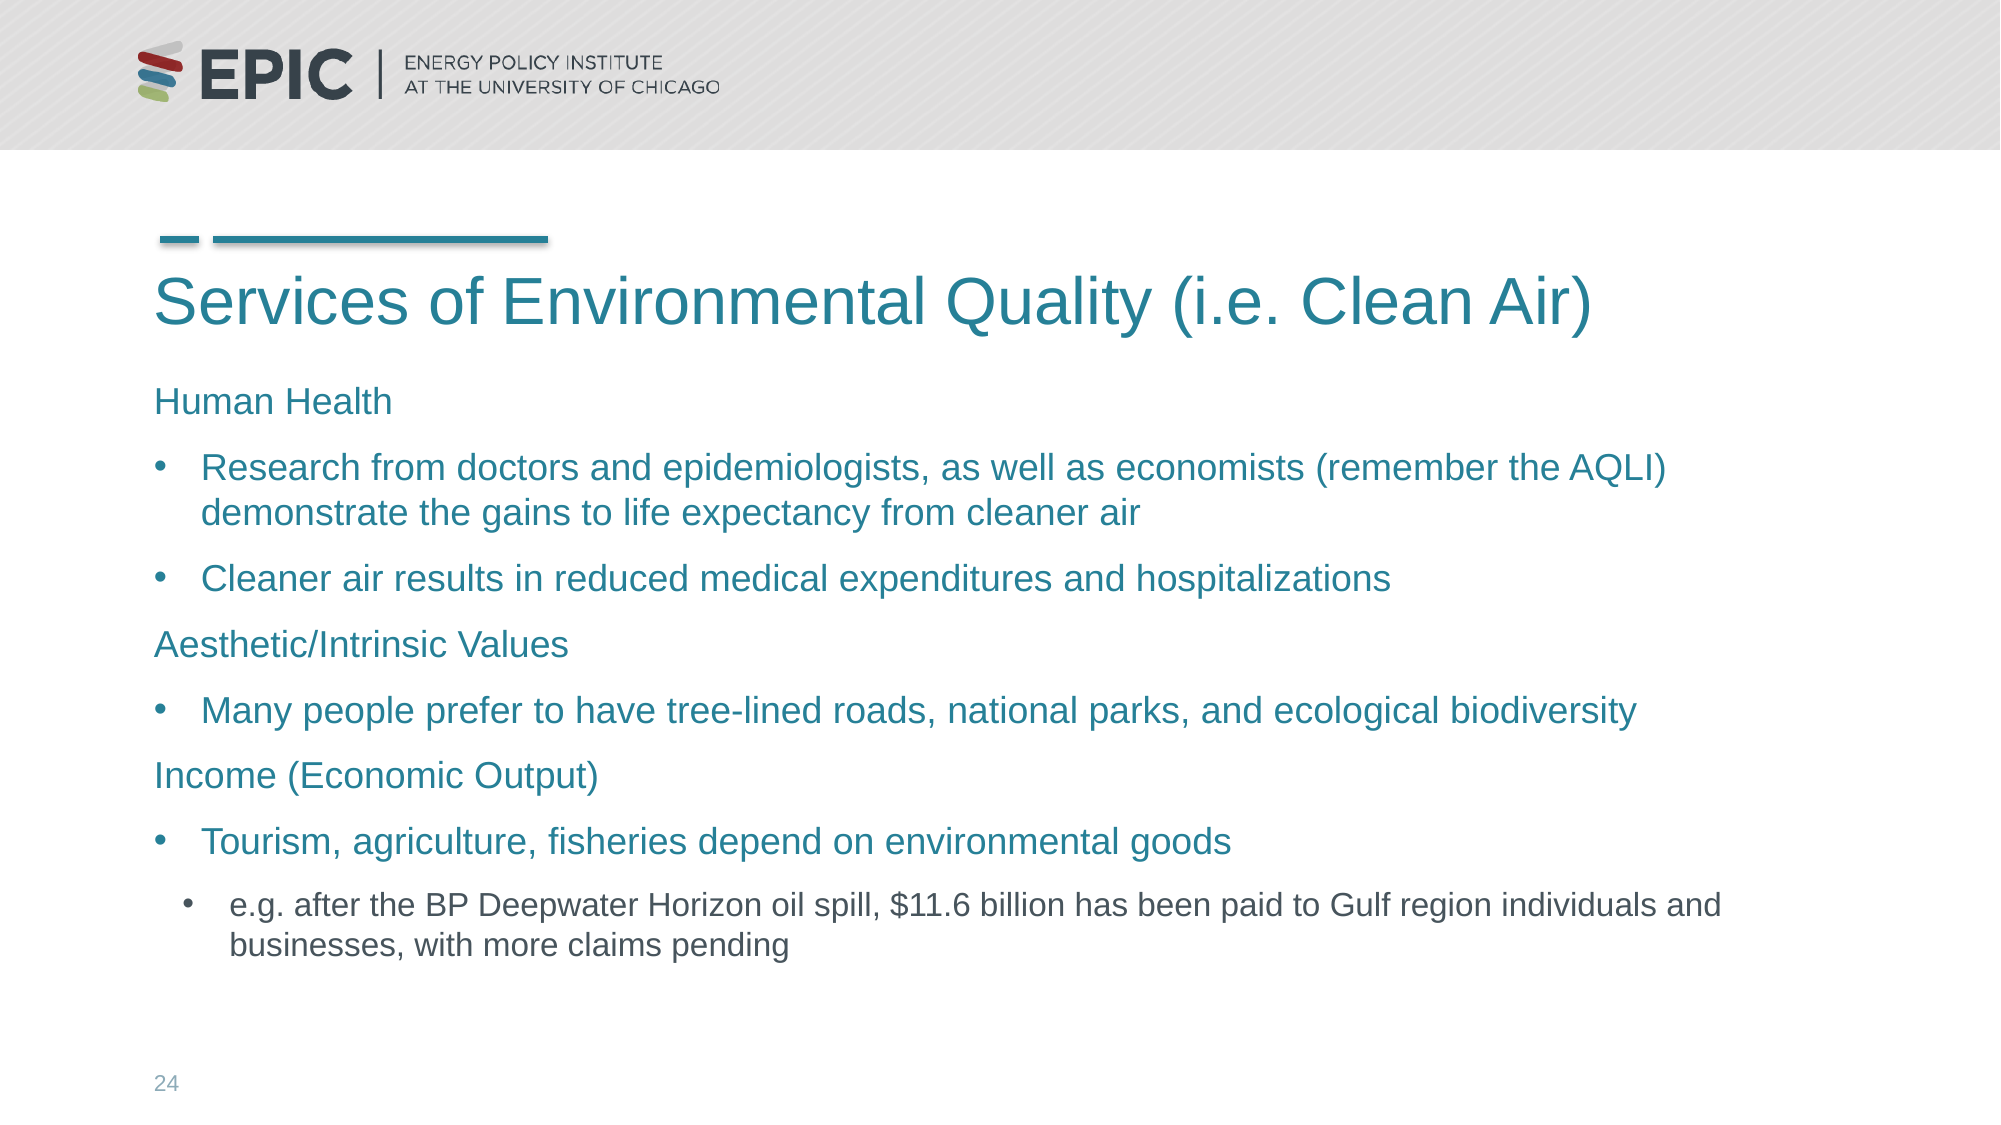

# Services of Environmental Quality (i.e. Clean Air)
Human Health
Research from doctors and epidemiologists, as well as economists (remember the AQLI) demonstrate the gains to life expectancy from cleaner air
Cleaner air results in reduced medical expenditures and hospitalizations
Aesthetic/Intrinsic Values
Many people prefer to have tree-lined roads, national parks, and ecological biodiversity
Income (Economic Output)
Tourism, agriculture, fisheries depend on environmental goods
e.g. after the BP Deepwater Horizon oil spill, $11.6 billion has been paid to Gulf region individuals and businesses, with more claims pending

24